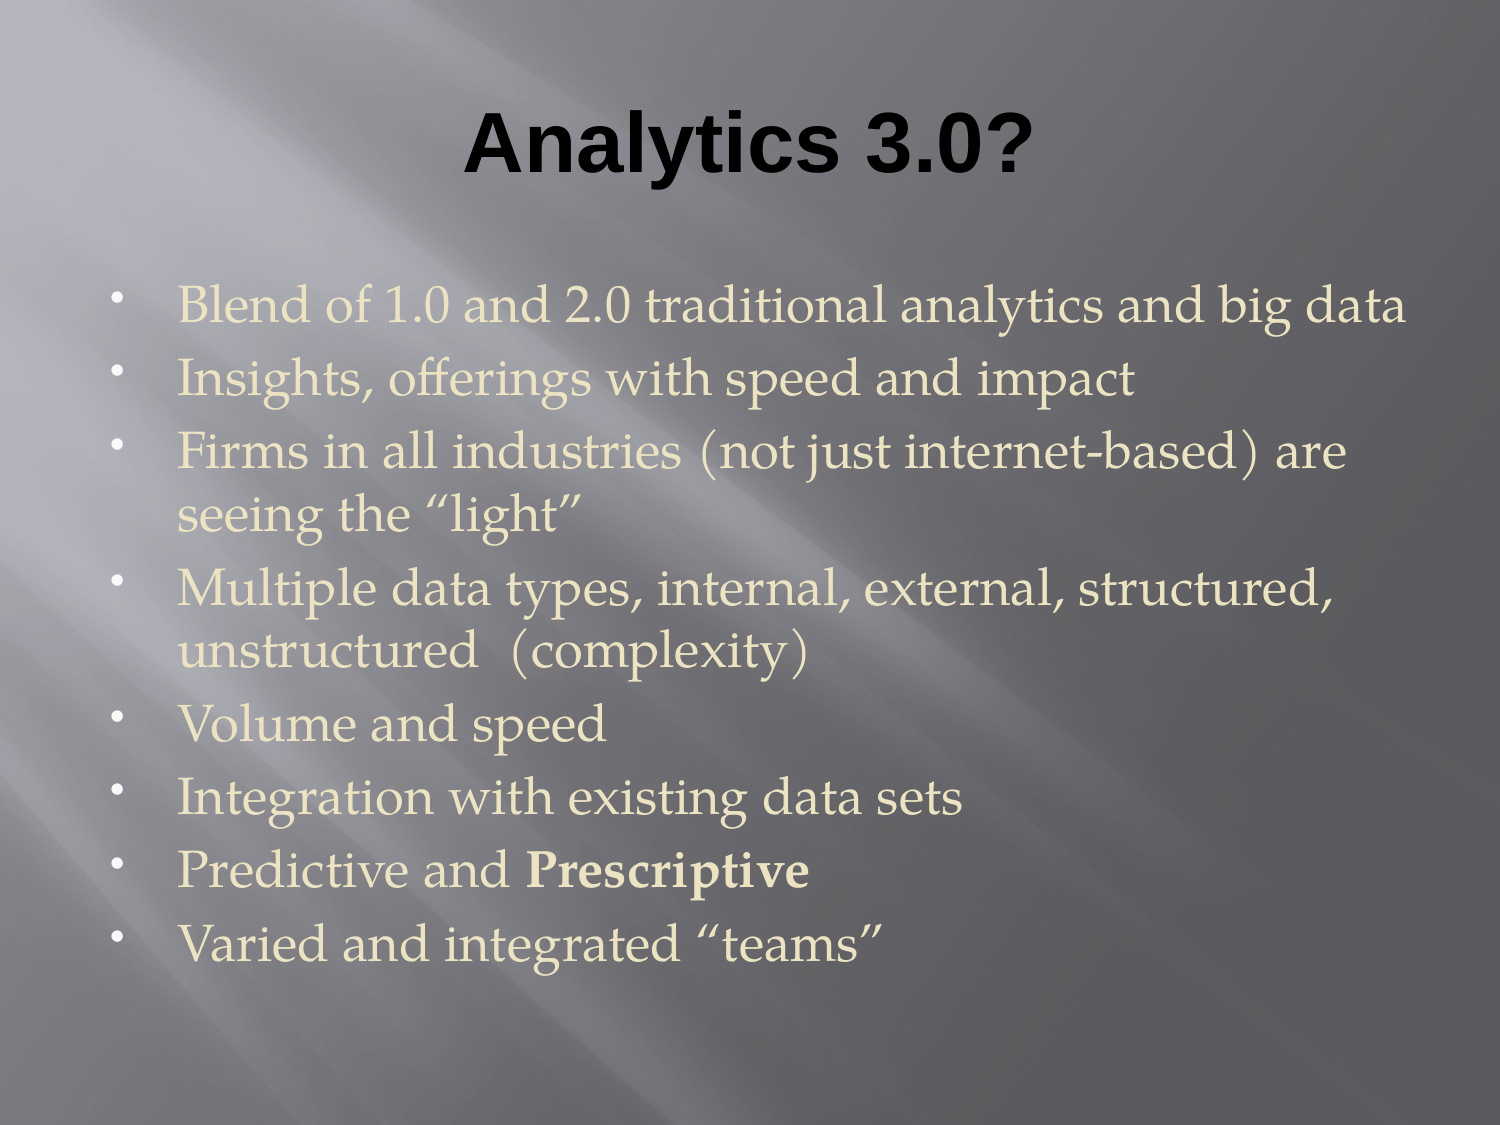

# Analytics 3.0?
Blend of 1.0 and 2.0 traditional analytics and big data
Insights, offerings with speed and impact
Firms in all industries (not just internet-based) are seeing the “light”
Multiple data types, internal, external, structured, unstructured  (complexity)
Volume and speed
Integration with existing data sets
Predictive and Prescriptive
Varied and integrated “teams”